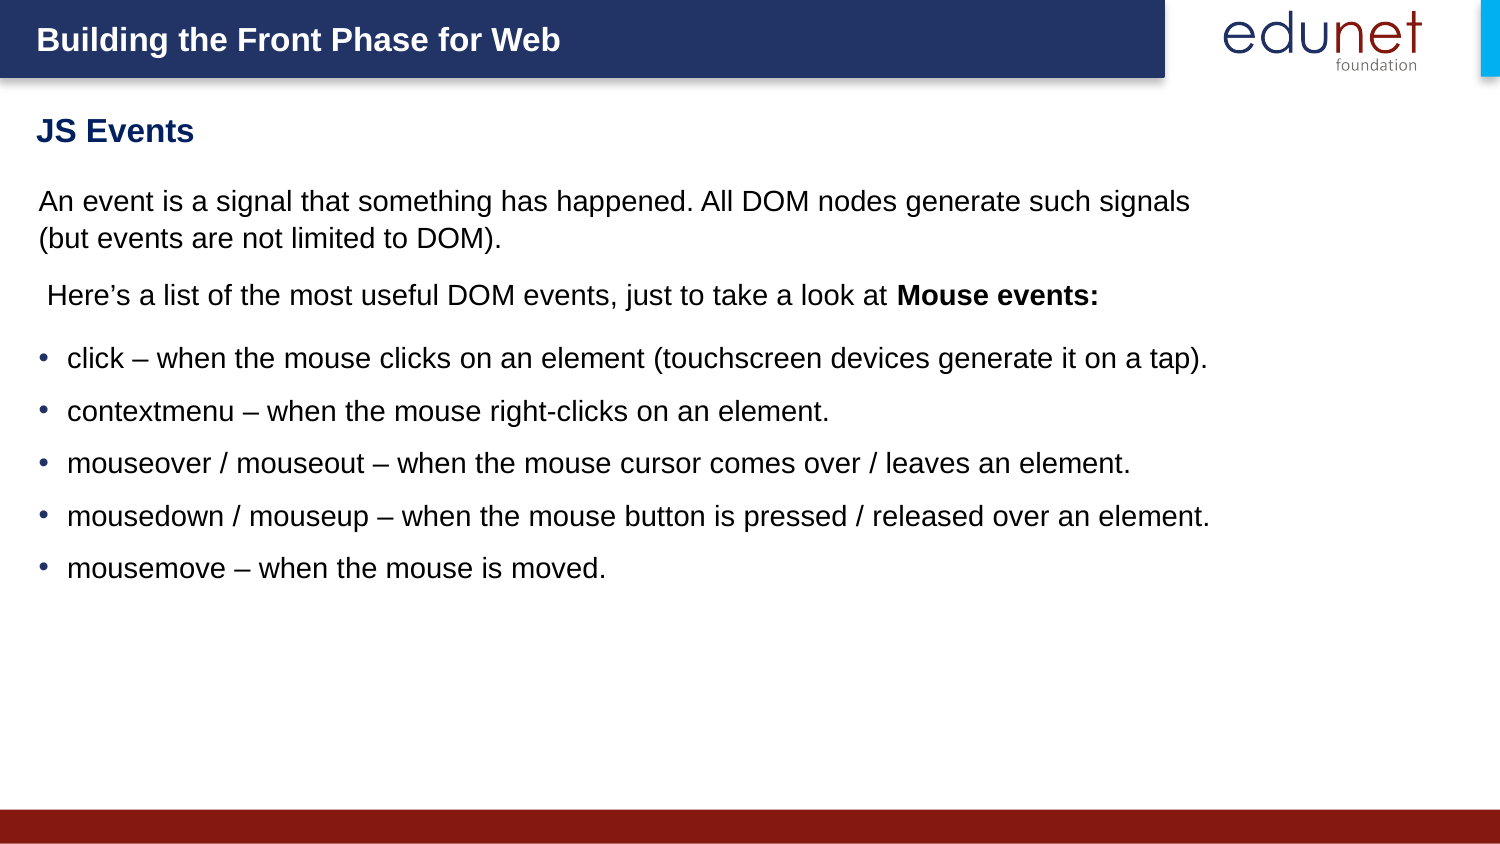

JS Events
An event is a signal that something has happened. All DOM nodes generate such signals (but events are not limited to DOM).
 Here’s a list of the most useful DOM events, just to take a look at Mouse events:
click – when the mouse clicks on an element (touchscreen devices generate it on a tap).
contextmenu – when the mouse right-clicks on an element.
mouseover / mouseout – when the mouse cursor comes over / leaves an element.
mousedown / mouseup – when the mouse button is pressed / released over an element.
mousemove – when the mouse is moved.